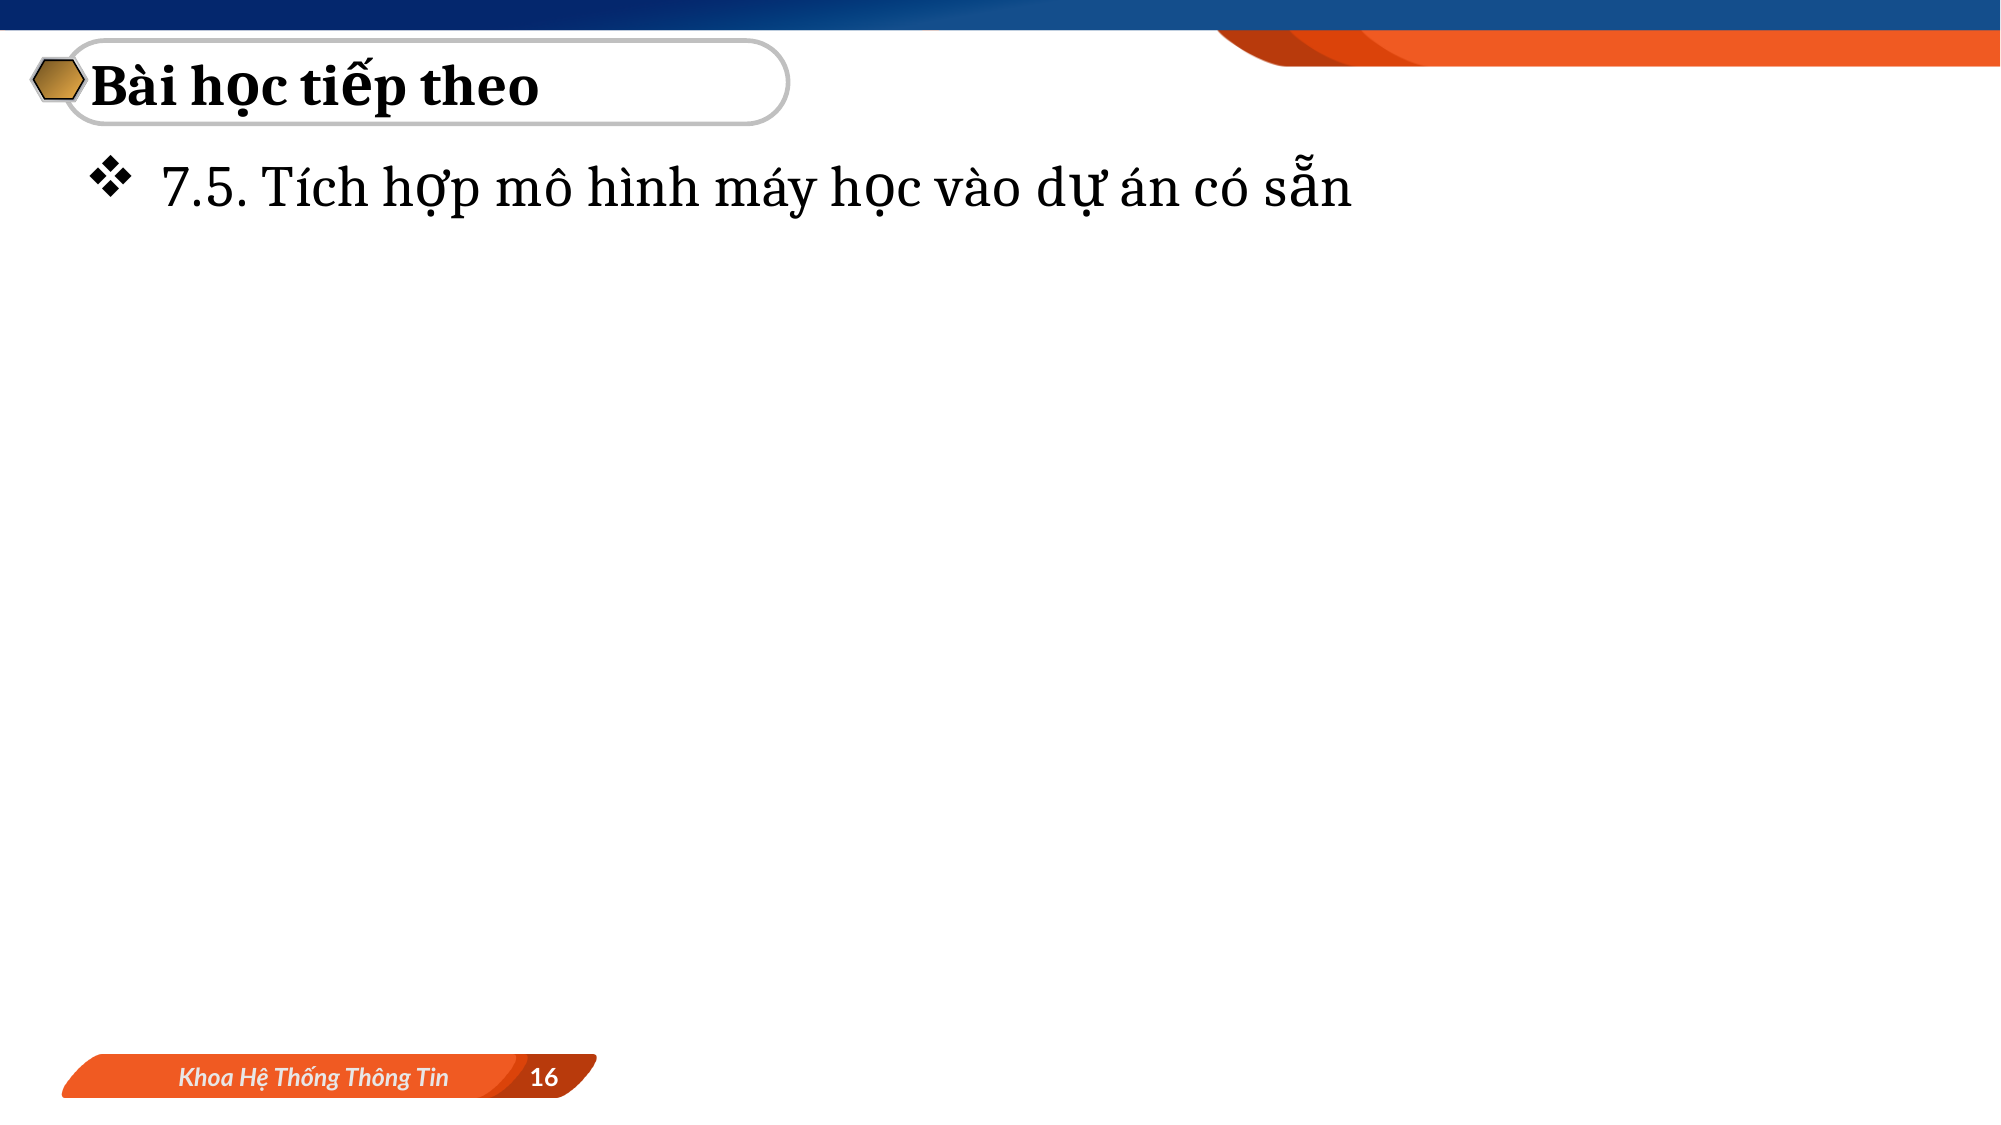

Bài học tiếp theo

7.5. Tích hợp mô hình máy học vào dự án có sẵn
16
Khoa Hệ Thống Thông Tin